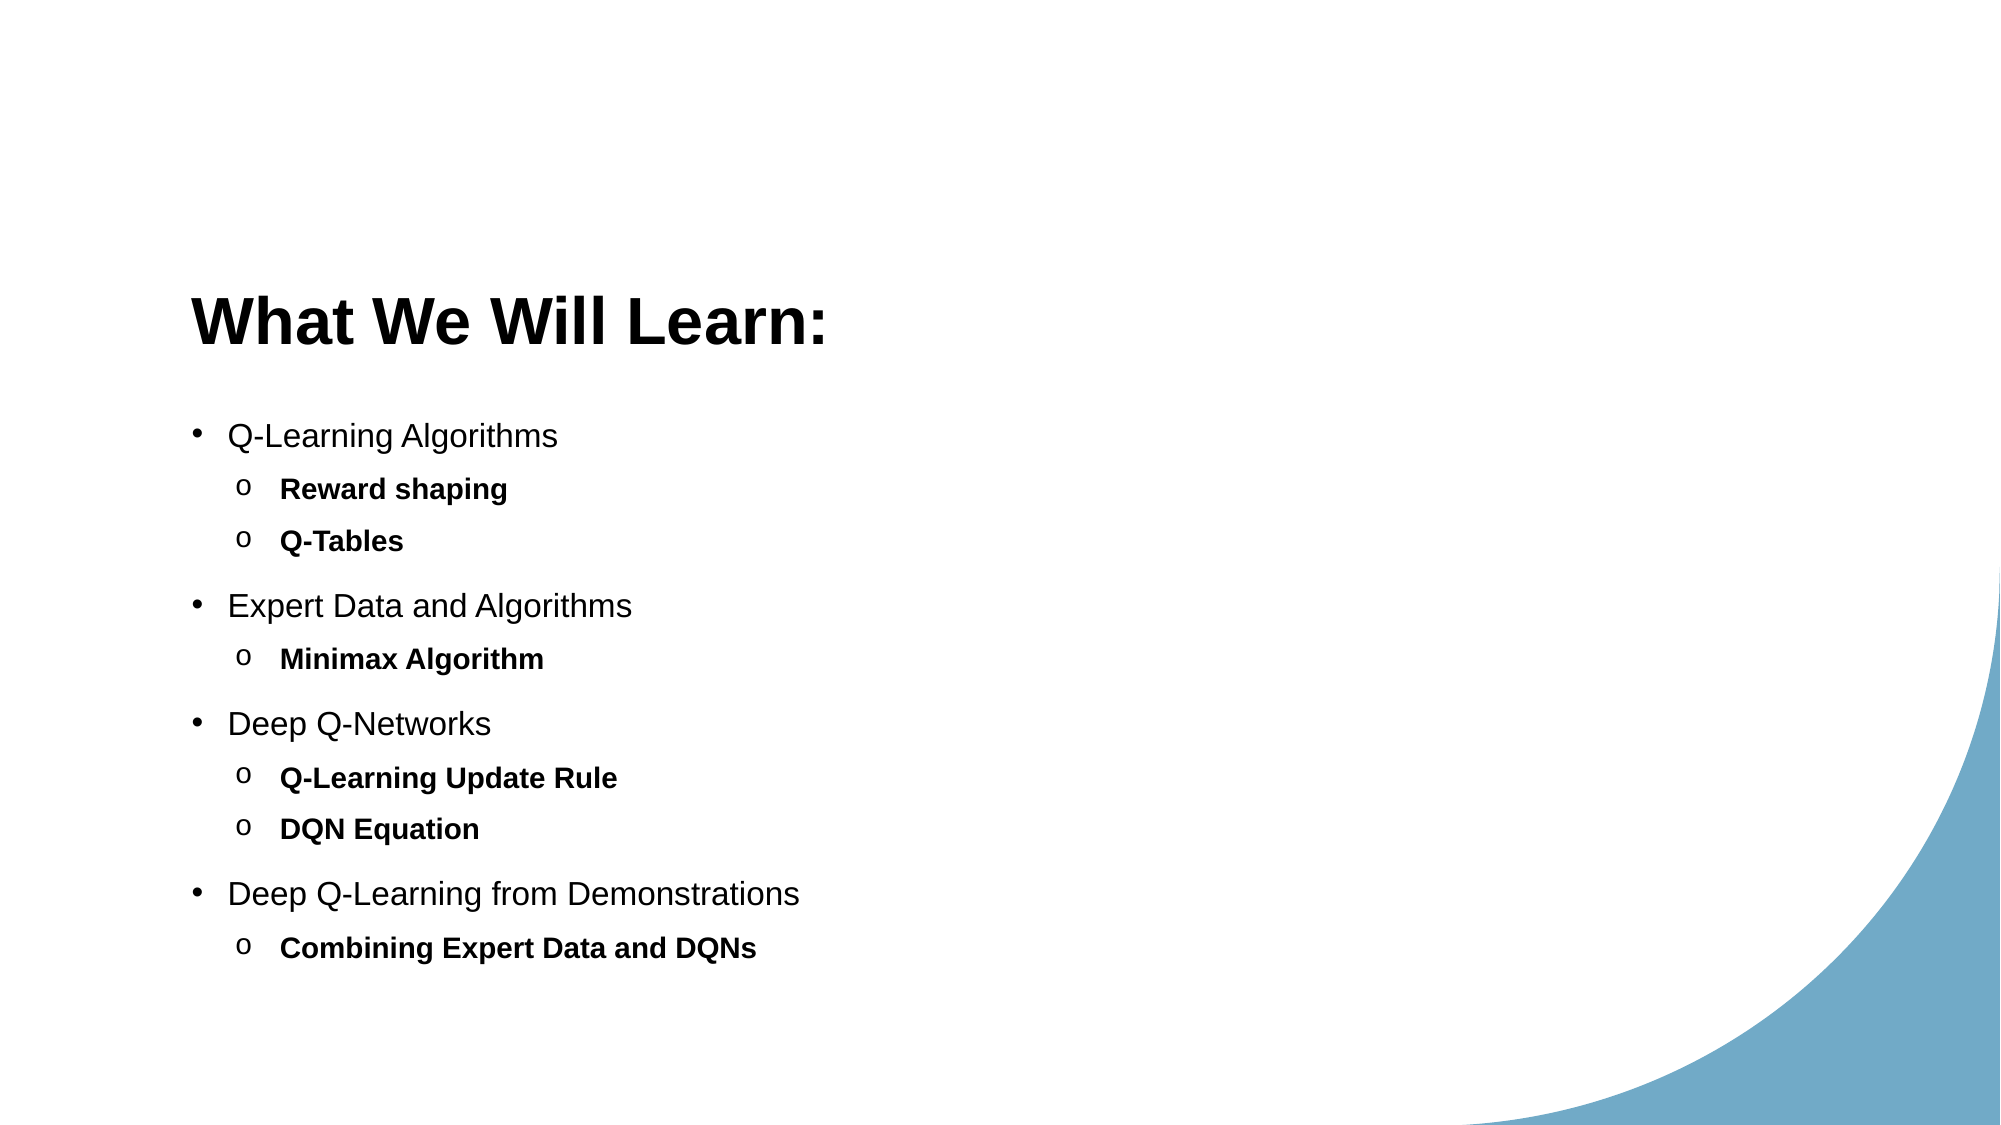

# What We Will Learn:
Q-Learning Algorithms
Reward shaping
Q-Tables
Expert Data and Algorithms
Minimax Algorithm
Deep Q-Networks
Q-Learning Update Rule
DQN Equation
Deep Q-Learning from Demonstrations
Combining Expert Data and DQNs